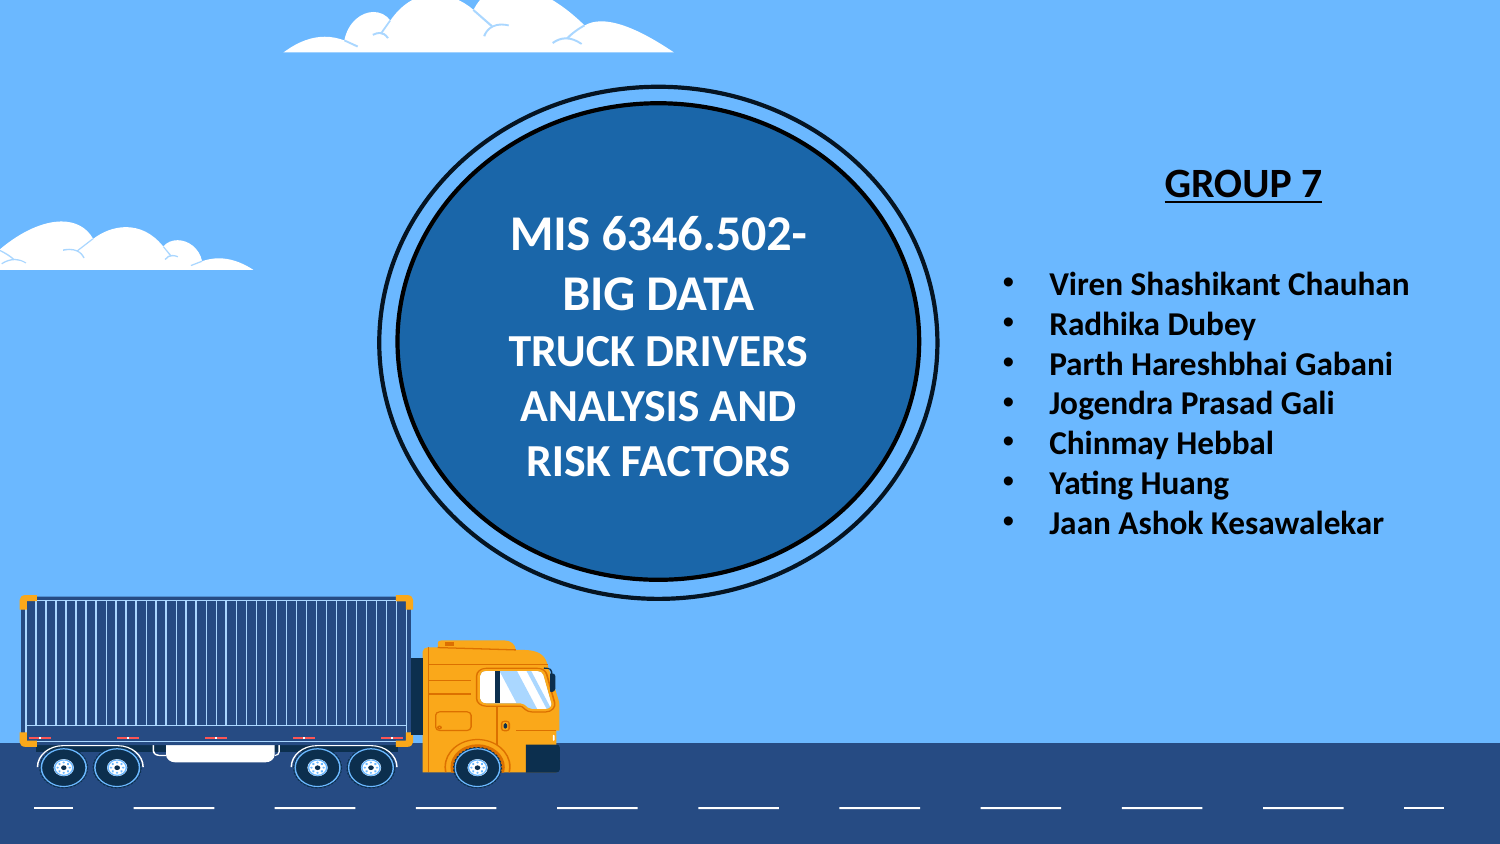

GROUP 7

Viren Shashikant Chauhan
Radhika Dubey
Parth Hareshbhai Gabani
Jogendra Prasad Gali
Chinmay Hebbal
Yating Huang
Jaan Ashok Kesawalekar

MIS 6346.502- BIG DATA
TRUCK Drivers Analysis and risk factors